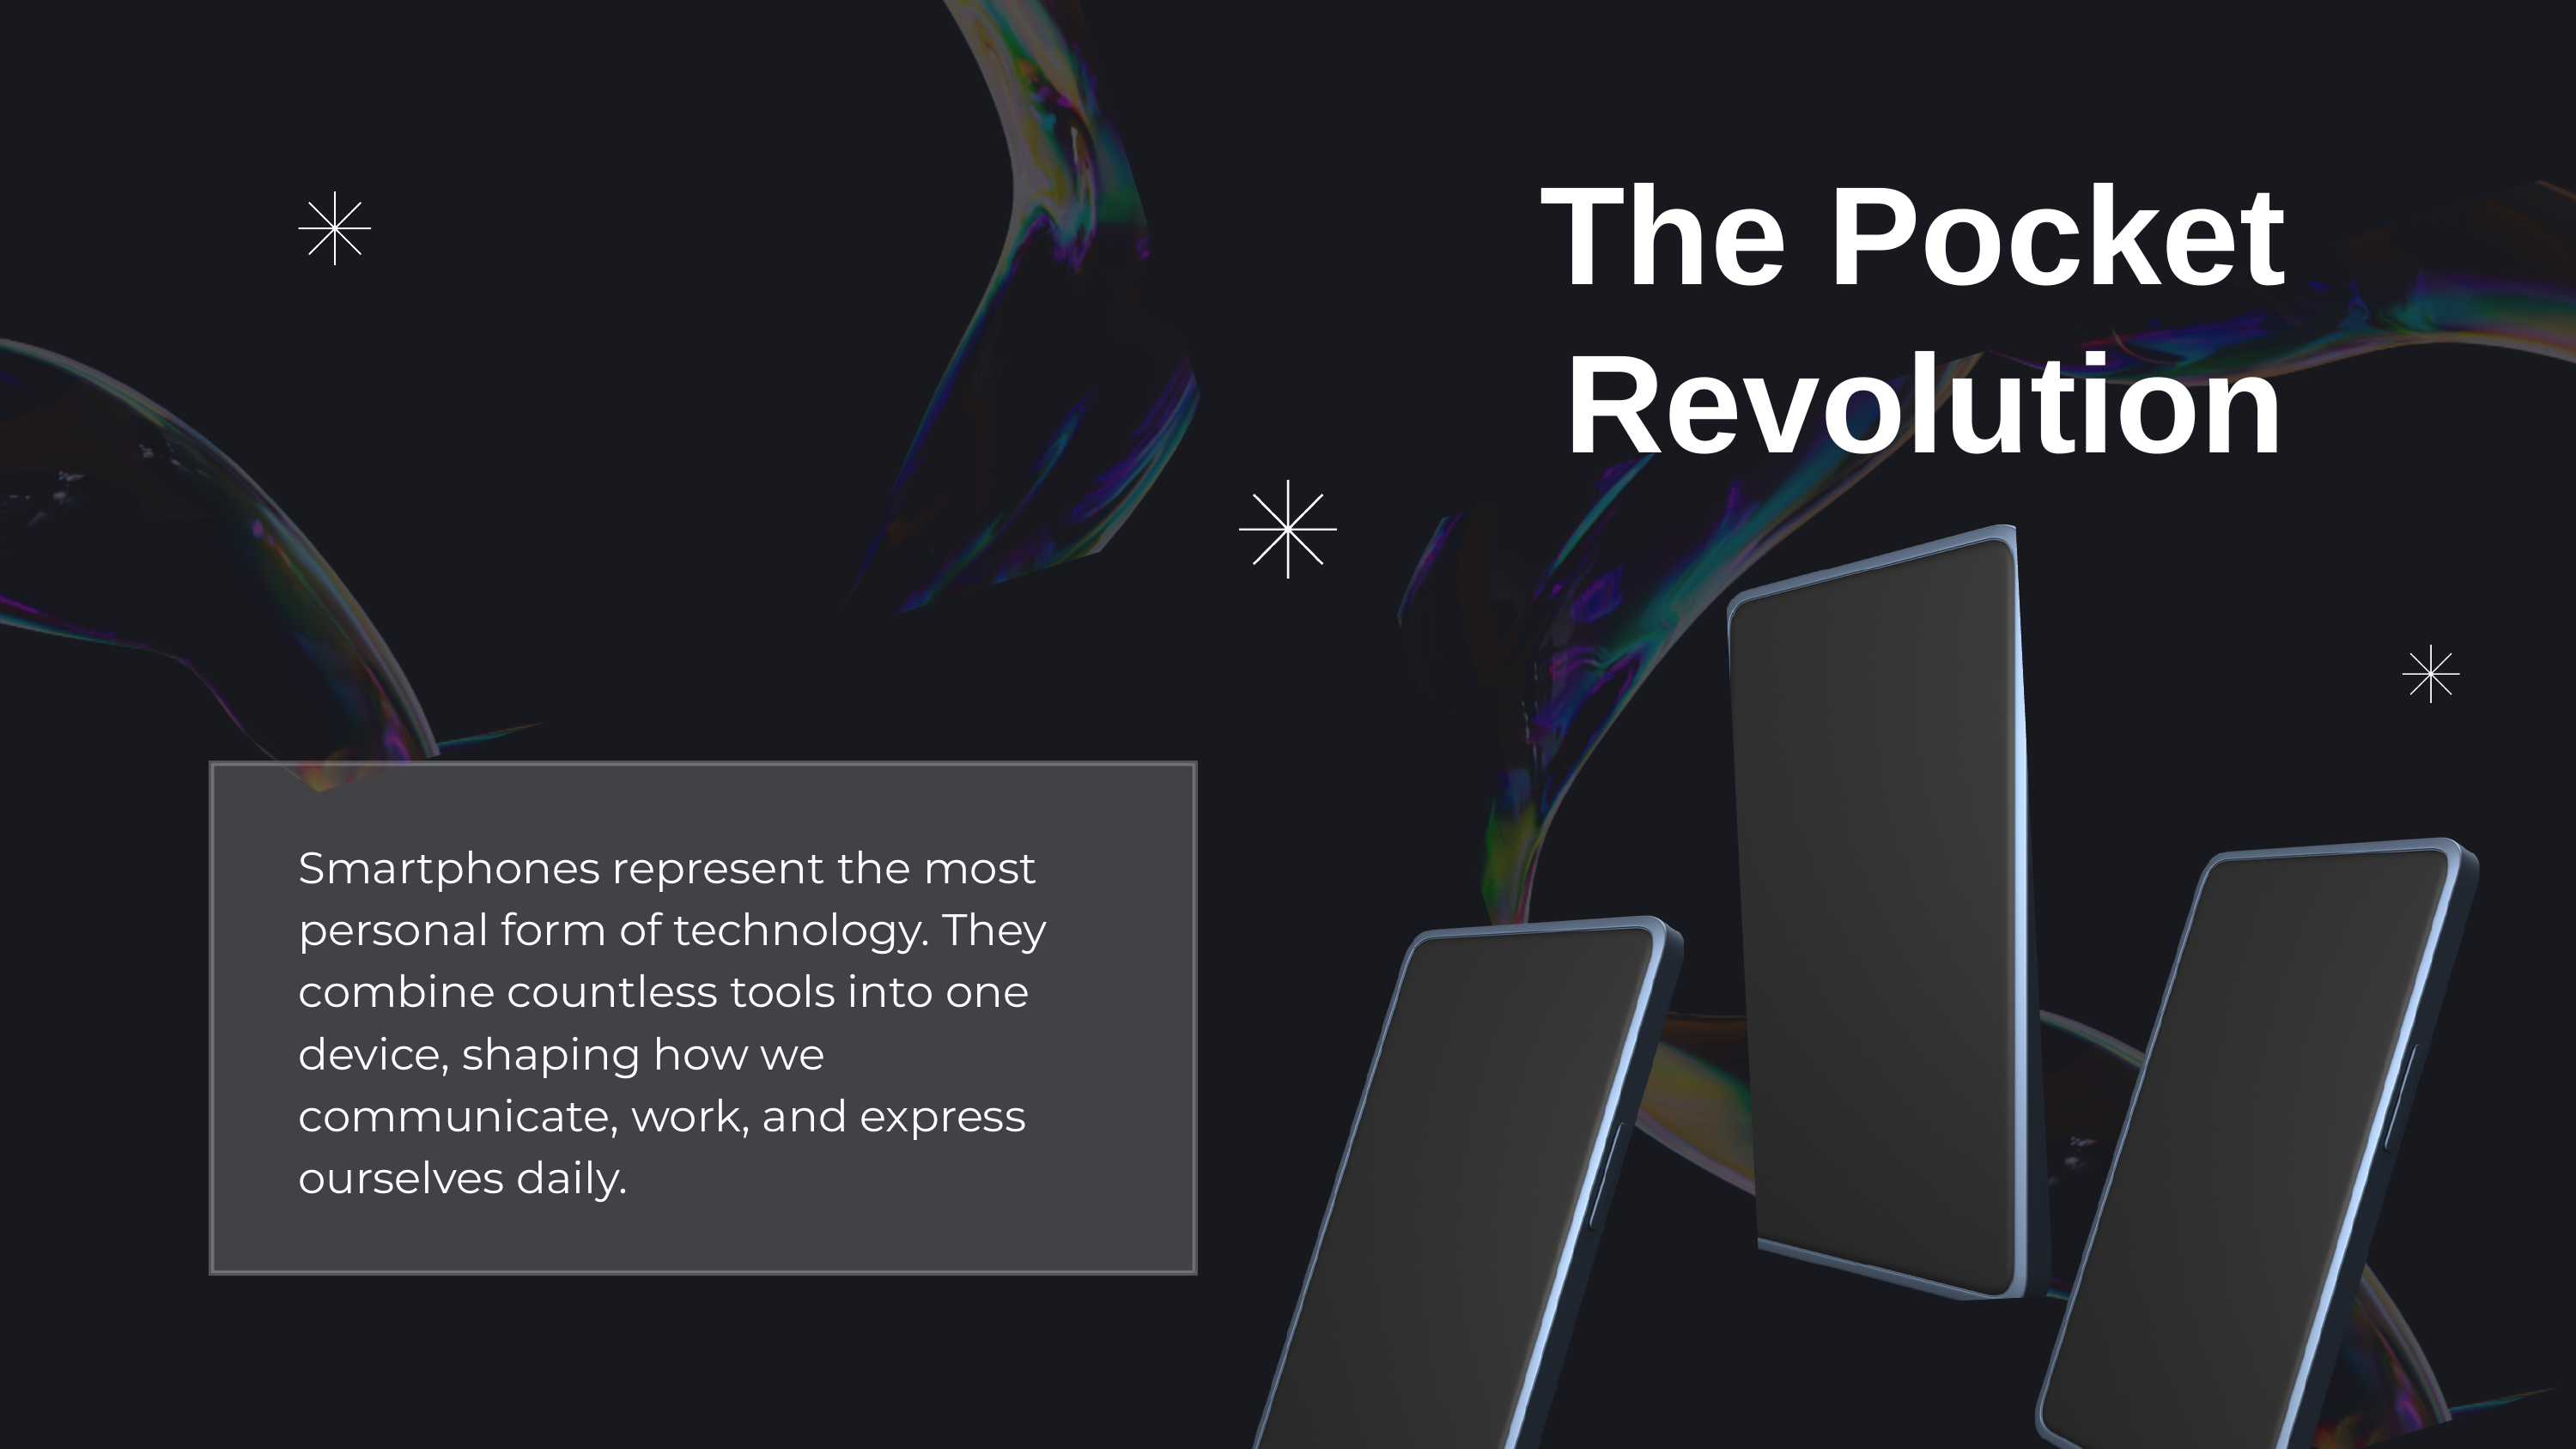

The Pocket Revolution

Smartphones represent the most personal form of technology. They combine countless tools into one device, shaping how we communicate, work, and express ourselves daily.